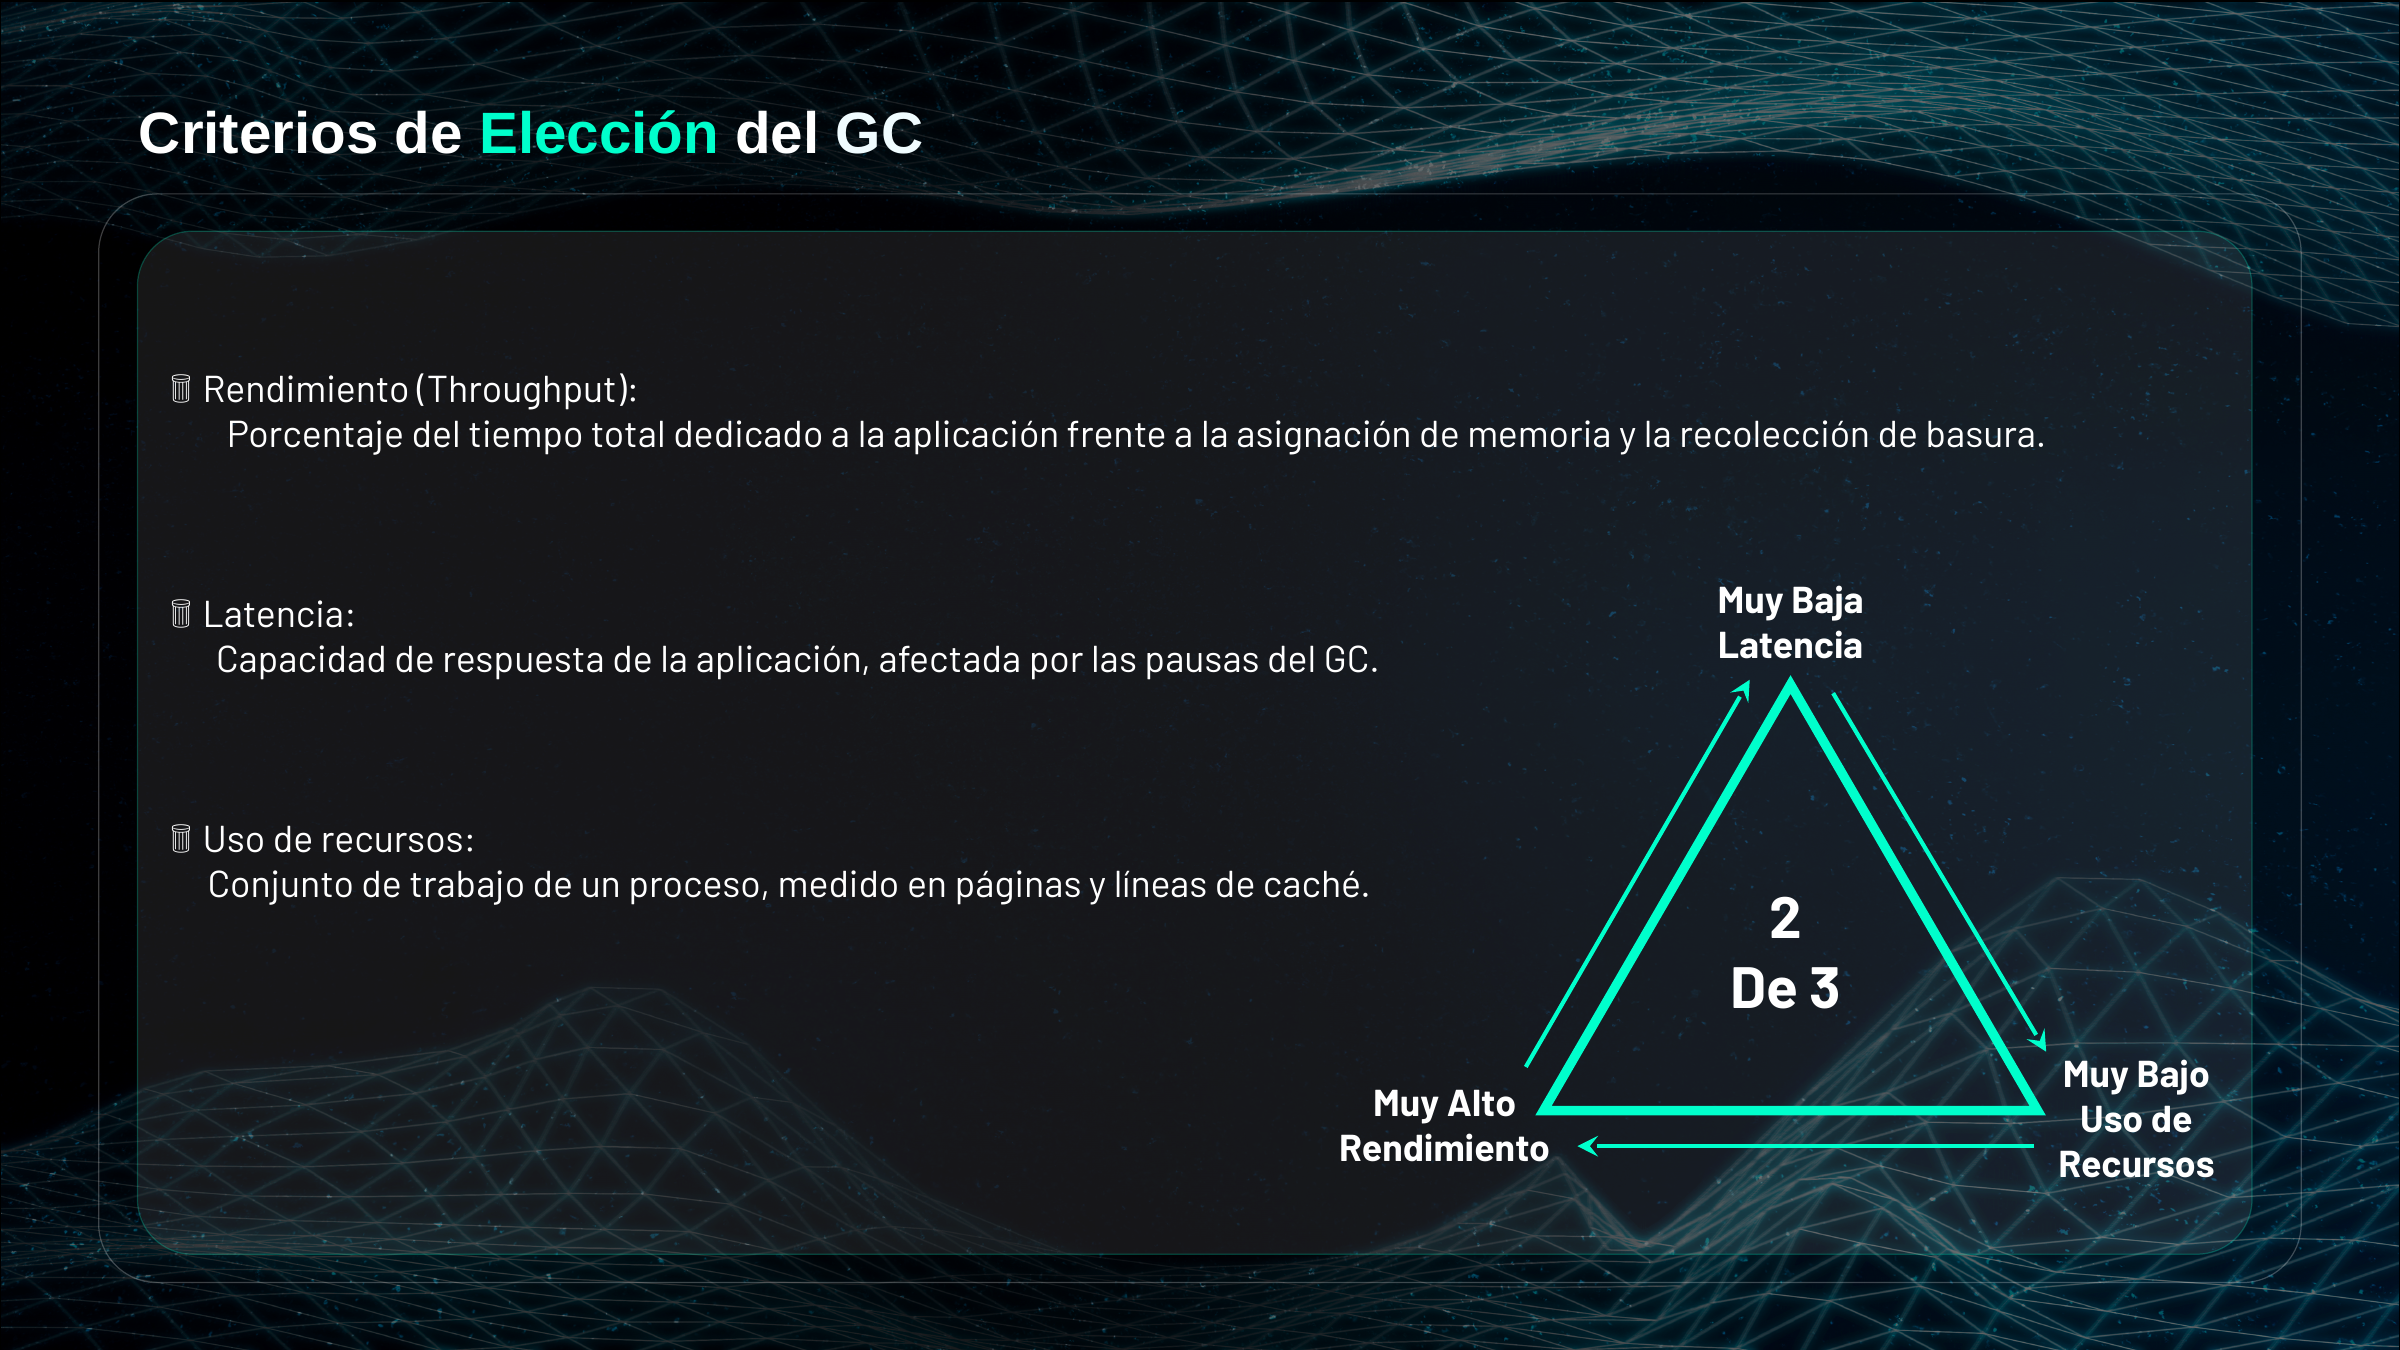

Criterios de Elección del GC

🗑️ Rendimiento (Throughput):
Porcentaje del tiempo total dedicado a la aplicación frente a la asignación de memoria y la recolección de basura.

🗑️ Latencia:
Capacidad de respuesta de la aplicación, afectada por las pausas del GC.

🗑️ Uso de recursos:
Conjunto de trabajo de un proceso, medido en páginas y líneas de caché.

Muy Baja
Latencia

2
De 3
Muy Bajo
Uso de Recursos
Muy Alto
Rendimiento